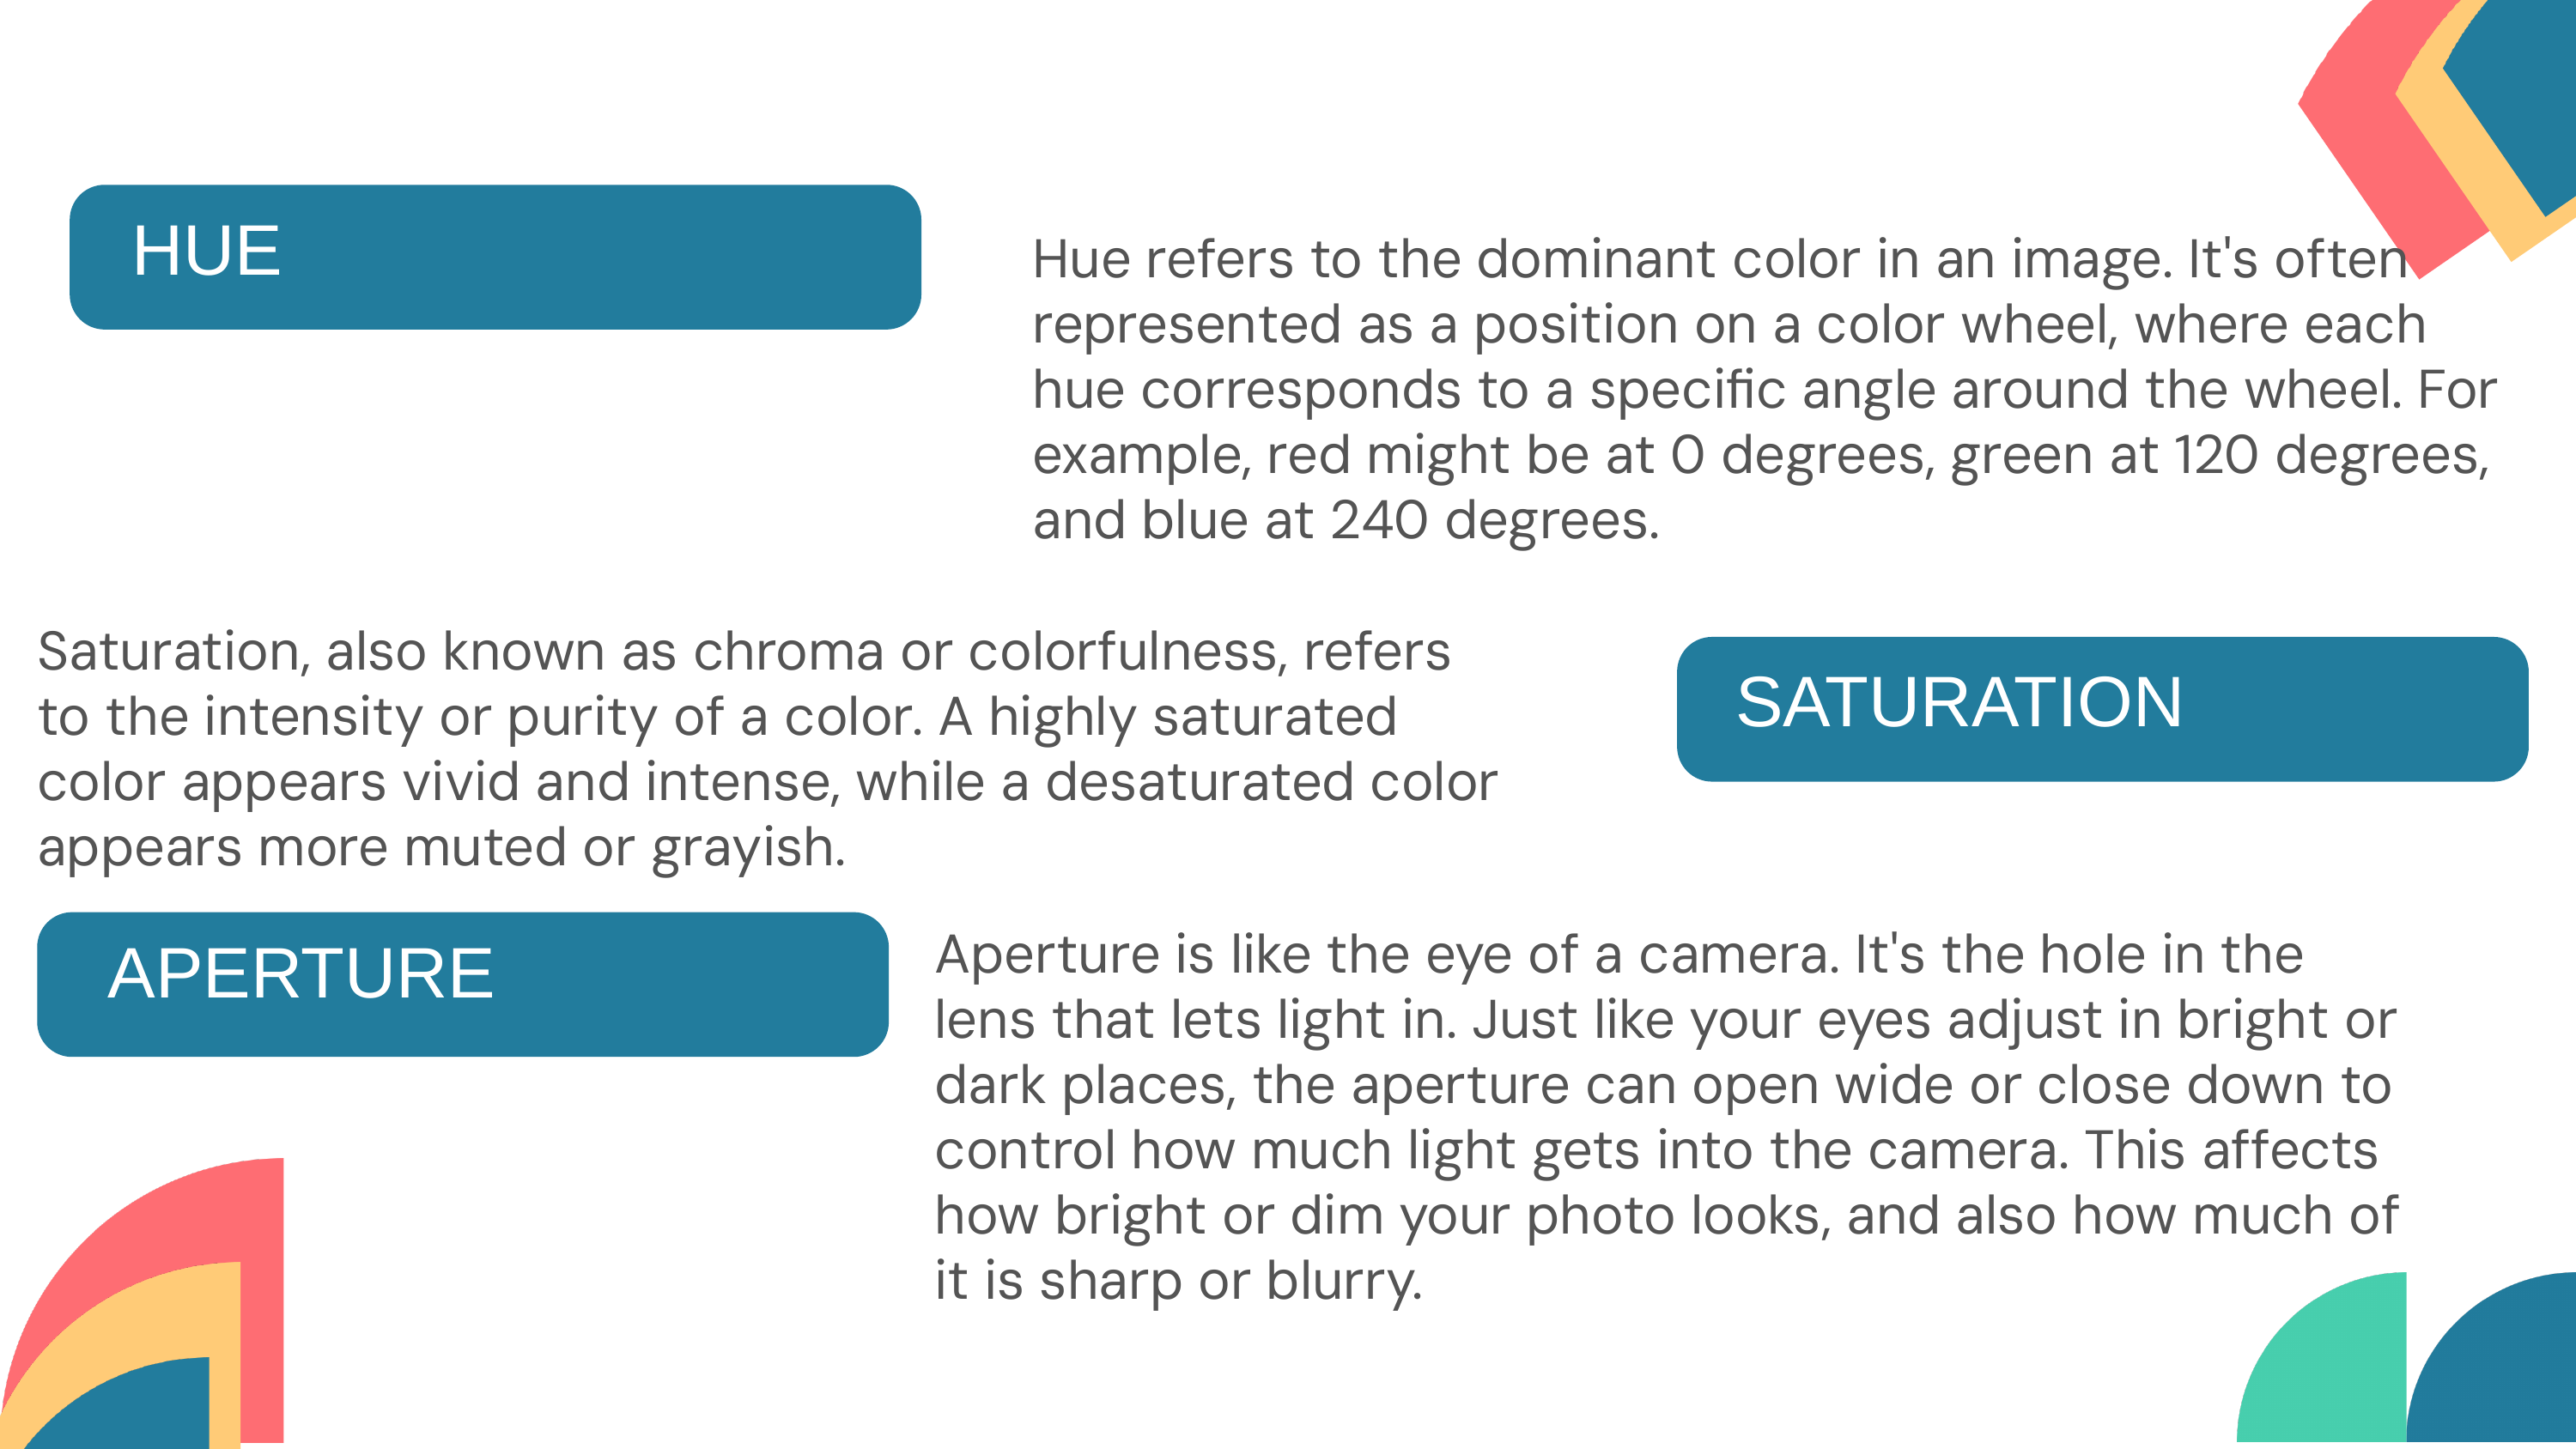

HUE
Hue refers to the dominant color in an image. It's often represented as a position on a color wheel, where each hue corresponds to a specific angle around the wheel. For example, red might be at 0 degrees, green at 120 degrees, and blue at 240 degrees.
Saturation, also known as chroma or colorfulness, refers to the intensity or purity of a color. A highly saturated color appears vivid and intense, while a desaturated color appears more muted or grayish.

SATURATION

Aperture is like the eye of a camera. It's the hole in the lens that lets light in. Just like your eyes adjust in bright or dark places, the aperture can open wide or close down to control how much light gets into the camera. This affects how bright or dim your photo looks, and also how much of it is sharp or blurry.

APERTURE